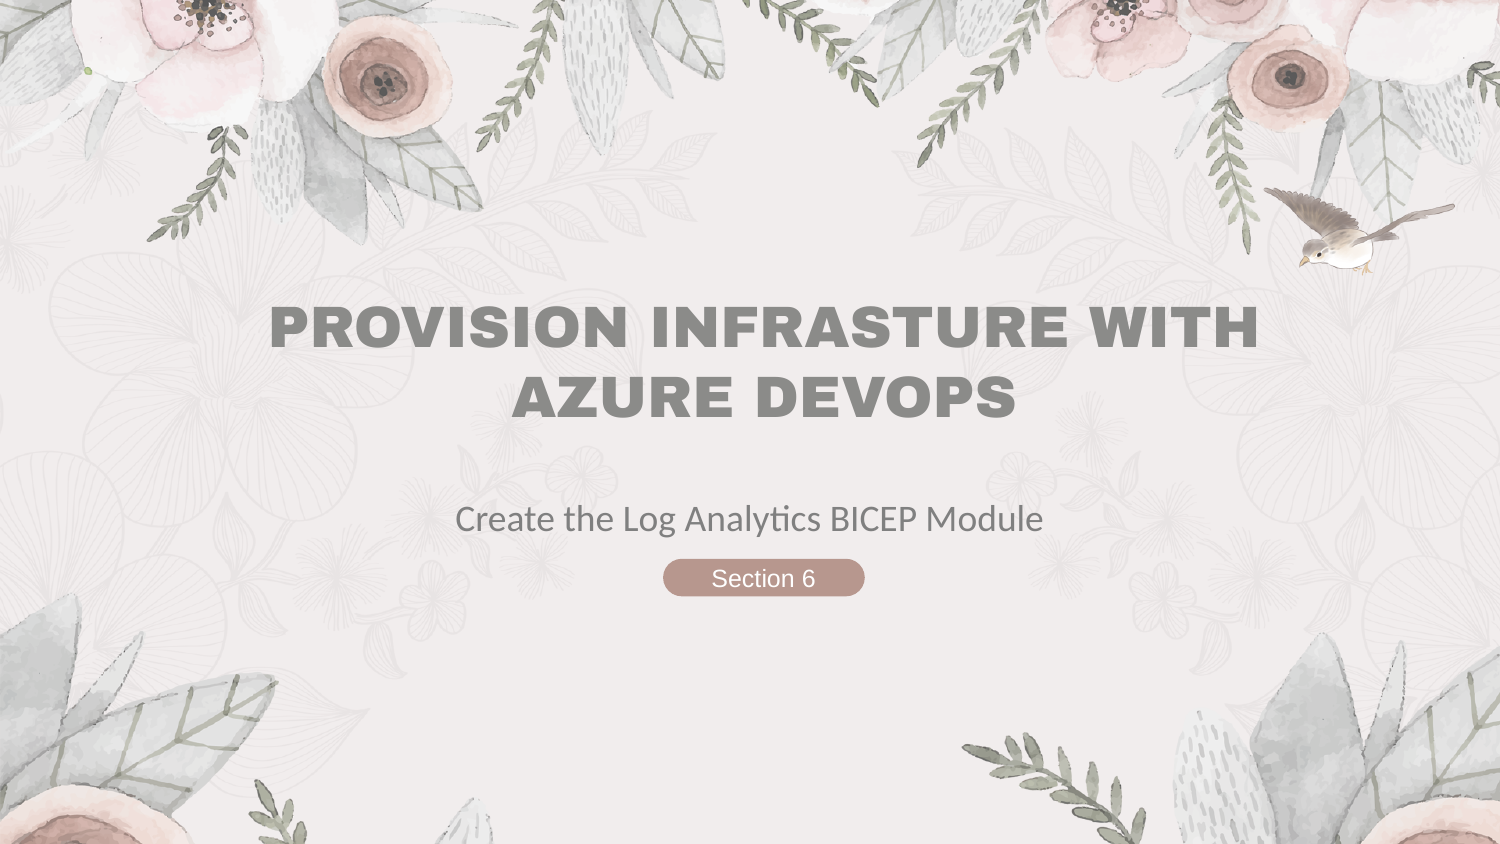

PROVISION INFRASTURE WITH AZURE DEVOPS

Create the Log Analytics BICEP Module
Section 6